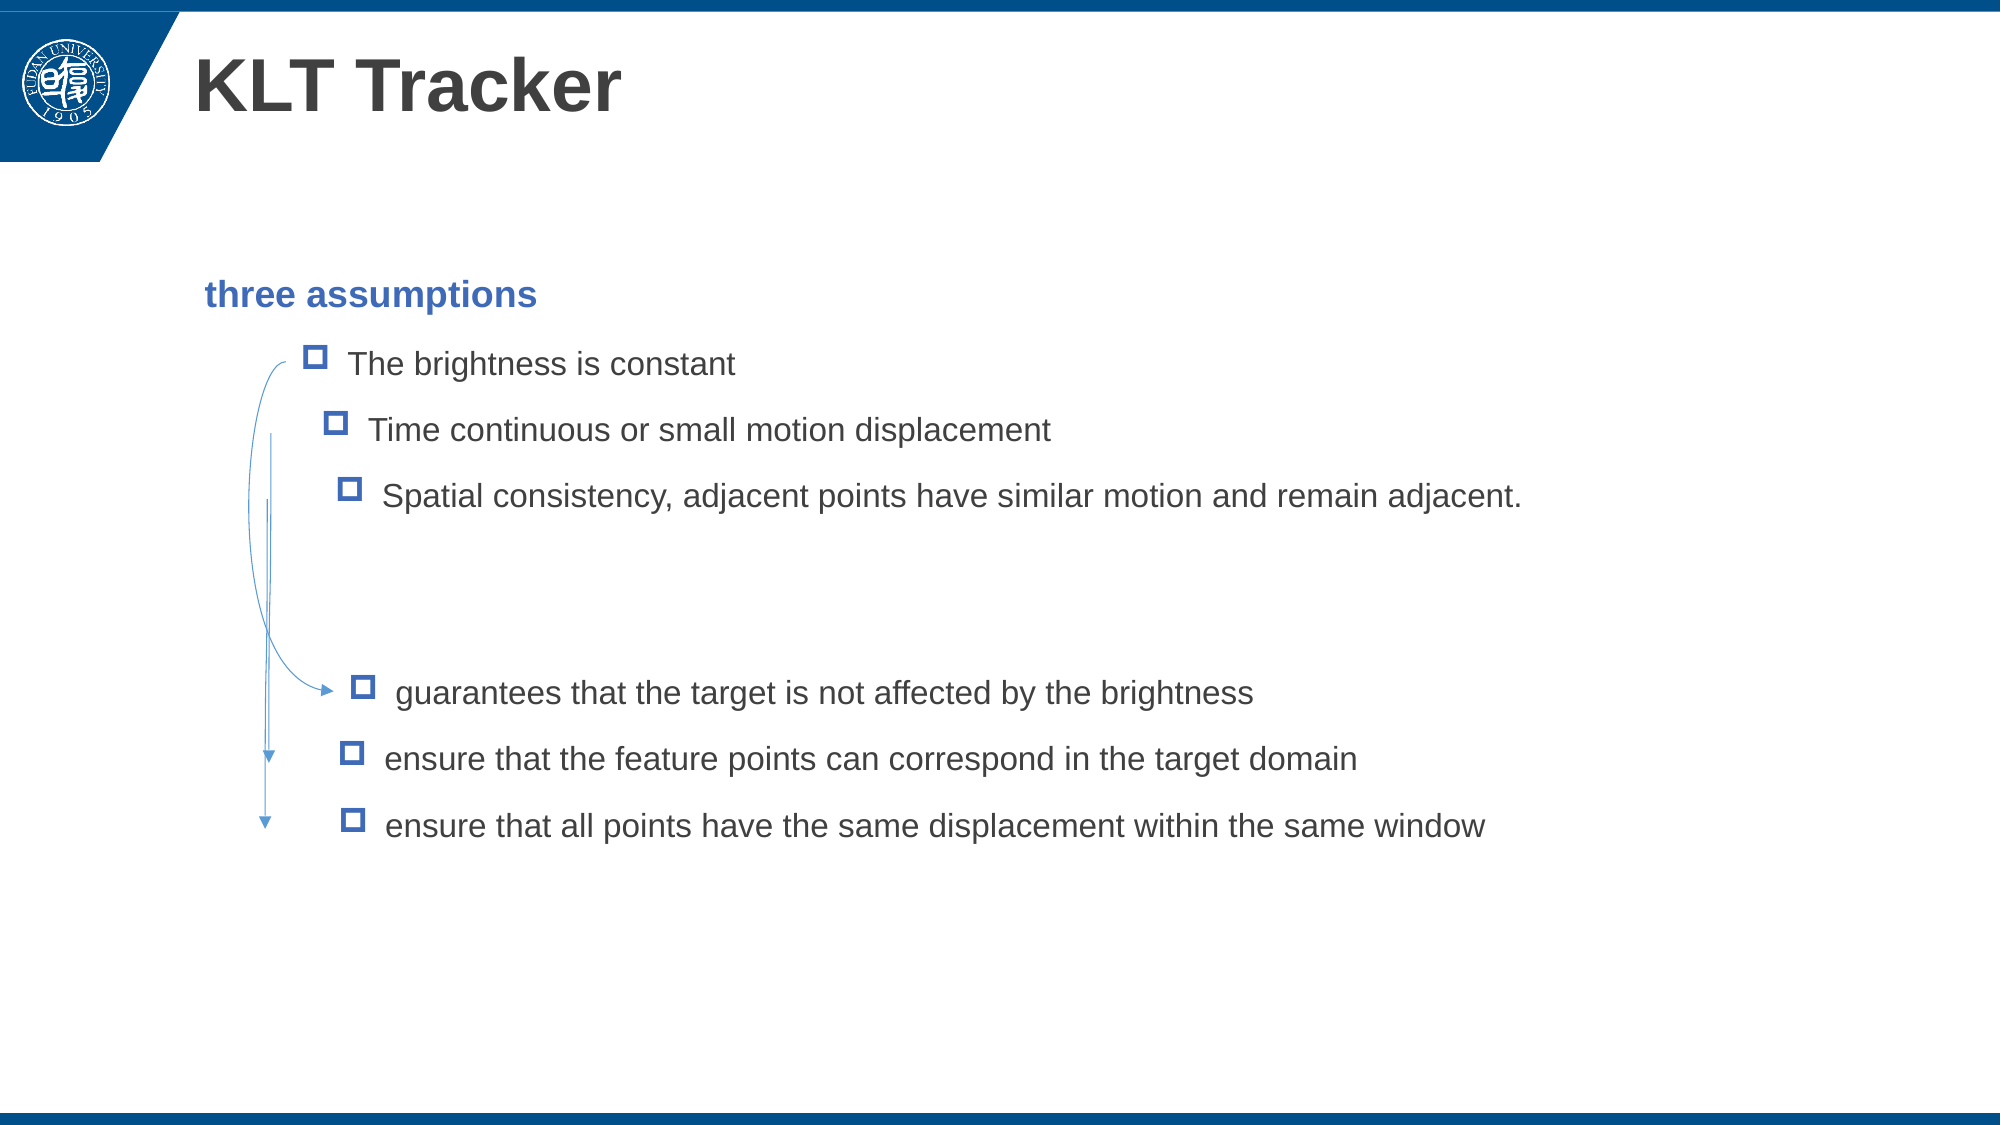

# KLT Tracker
three assumptions
The brightness is constant
Time continuous or small motion displacement
Spatial consistency, adjacent points have similar motion and remain adjacent.

guarantees that the target is not affected by the brightness
ensure that the feature points can correspond in the target domain
ensure that all points have the same displacement within the same window